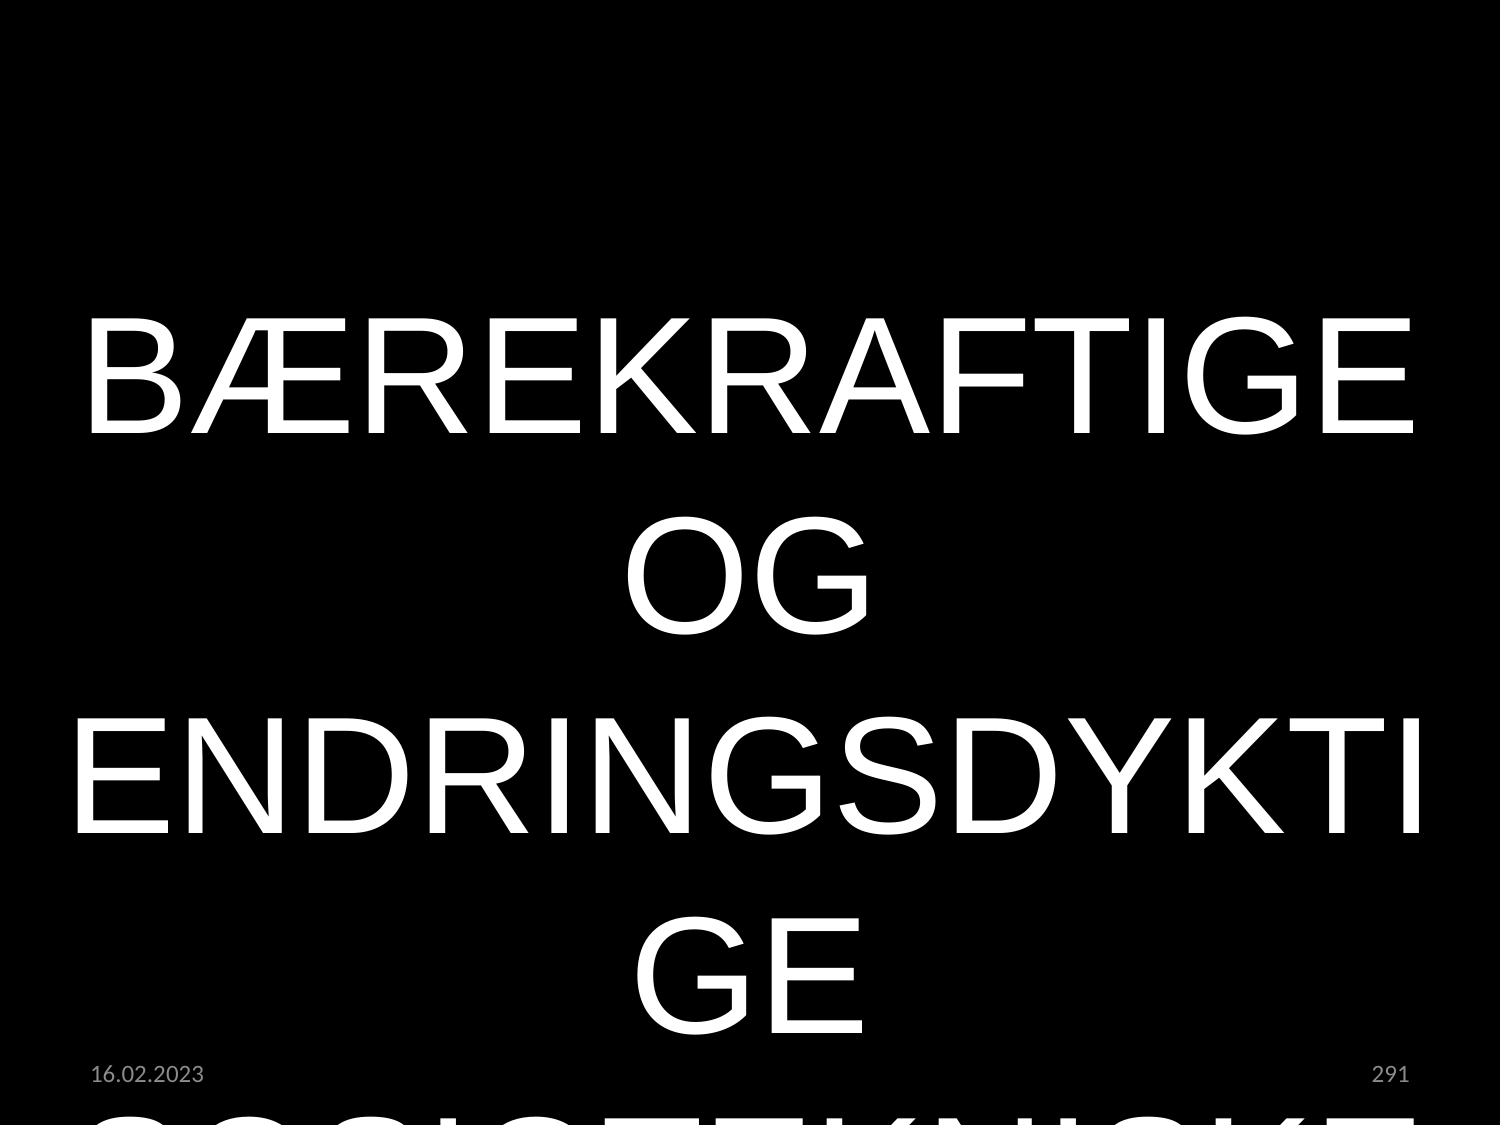

BÆREKRAFTIGE OG ENDRINGSDYKTIGE SOSIOTEKNISKE SYSTEMER
16.02.2023
291